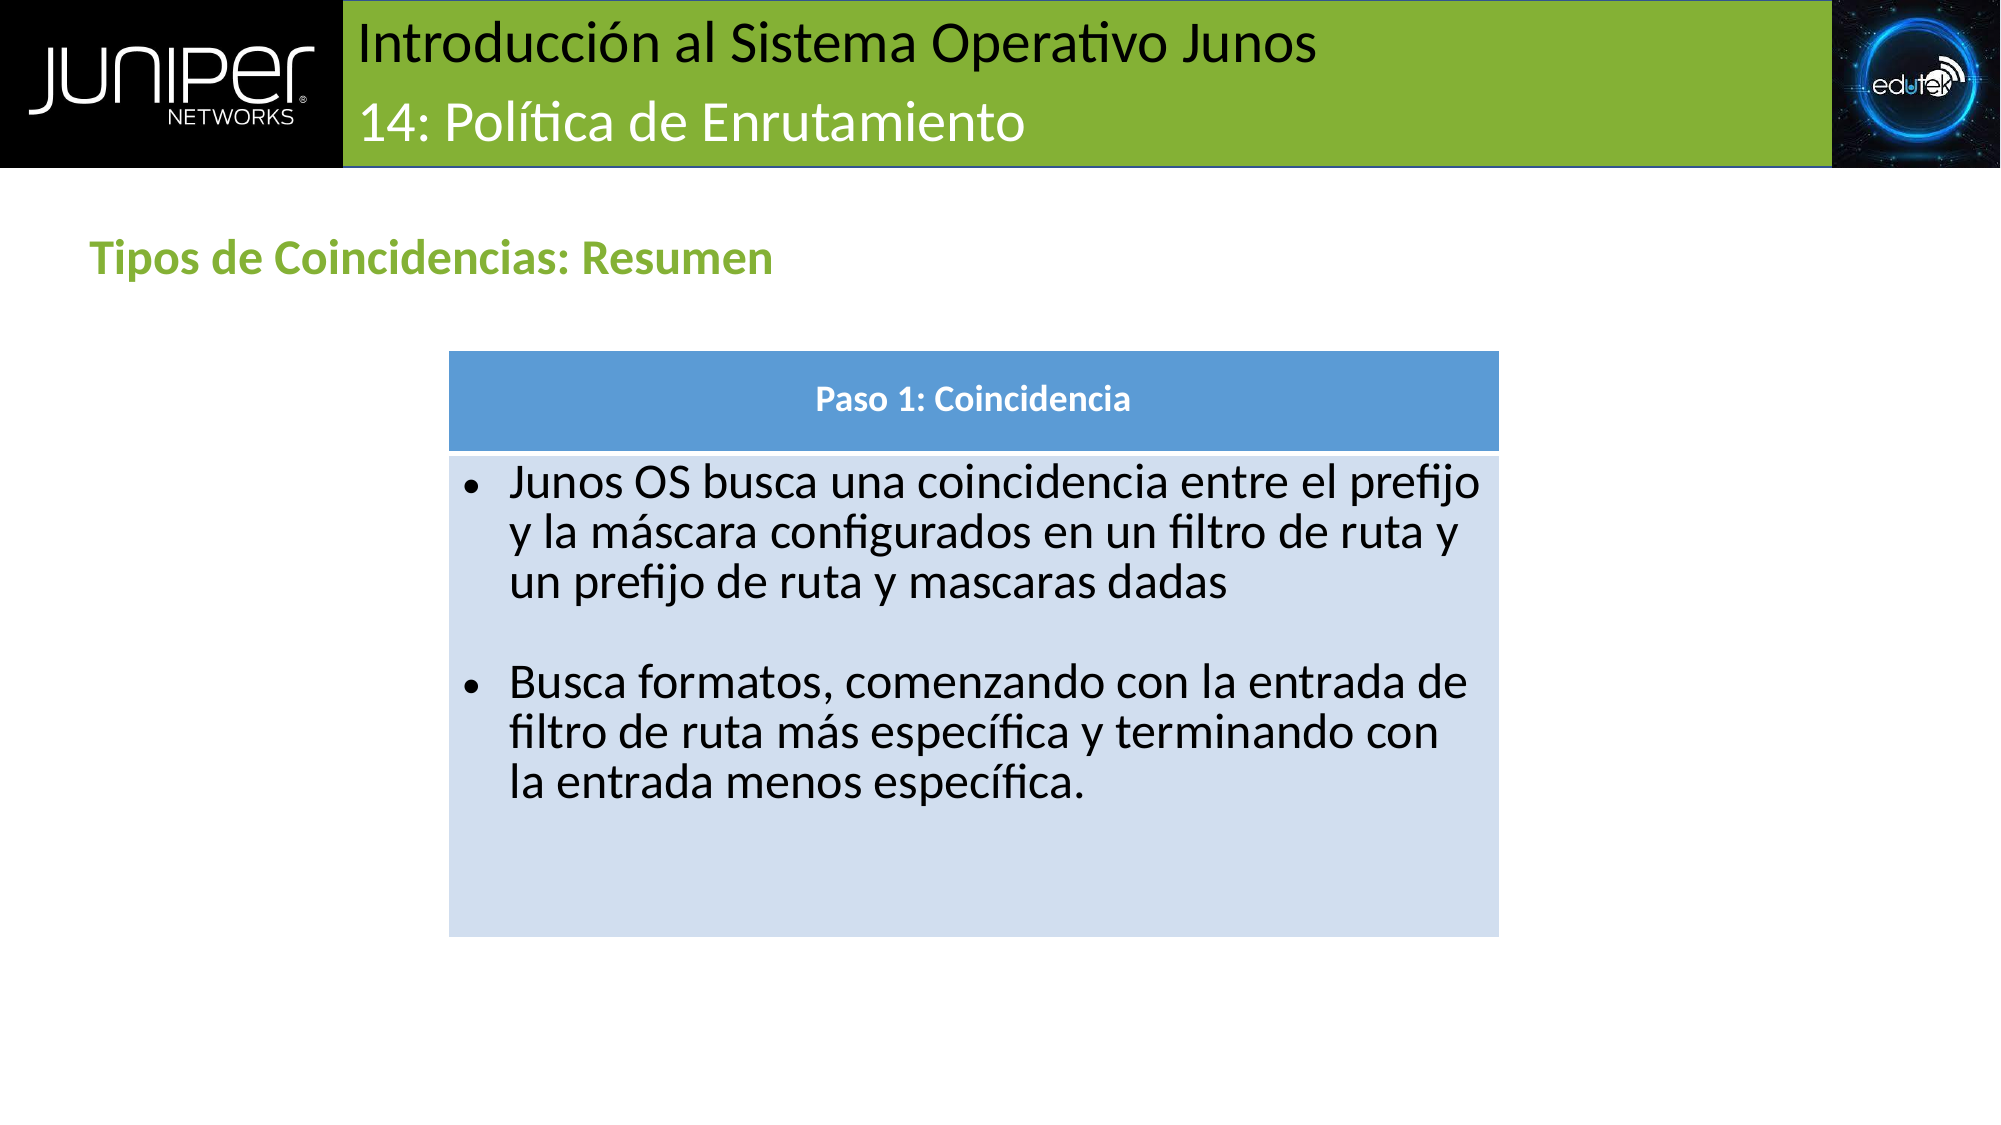

# Introducción al Sistema Operativo Junos
14: Política de Enrutamiento
Tipos de Coincidencias: Resumen

| Paso 1: Coincidencia |
| --- |
| Junos OS busca una coincidencia entre el prefijo y la máscara configurados en un filtro de ruta y un prefijo de ruta y mascaras dadas Busca formatos, comenzando con la entrada de filtro de ruta más específica y terminando con la entrada menos específica. |